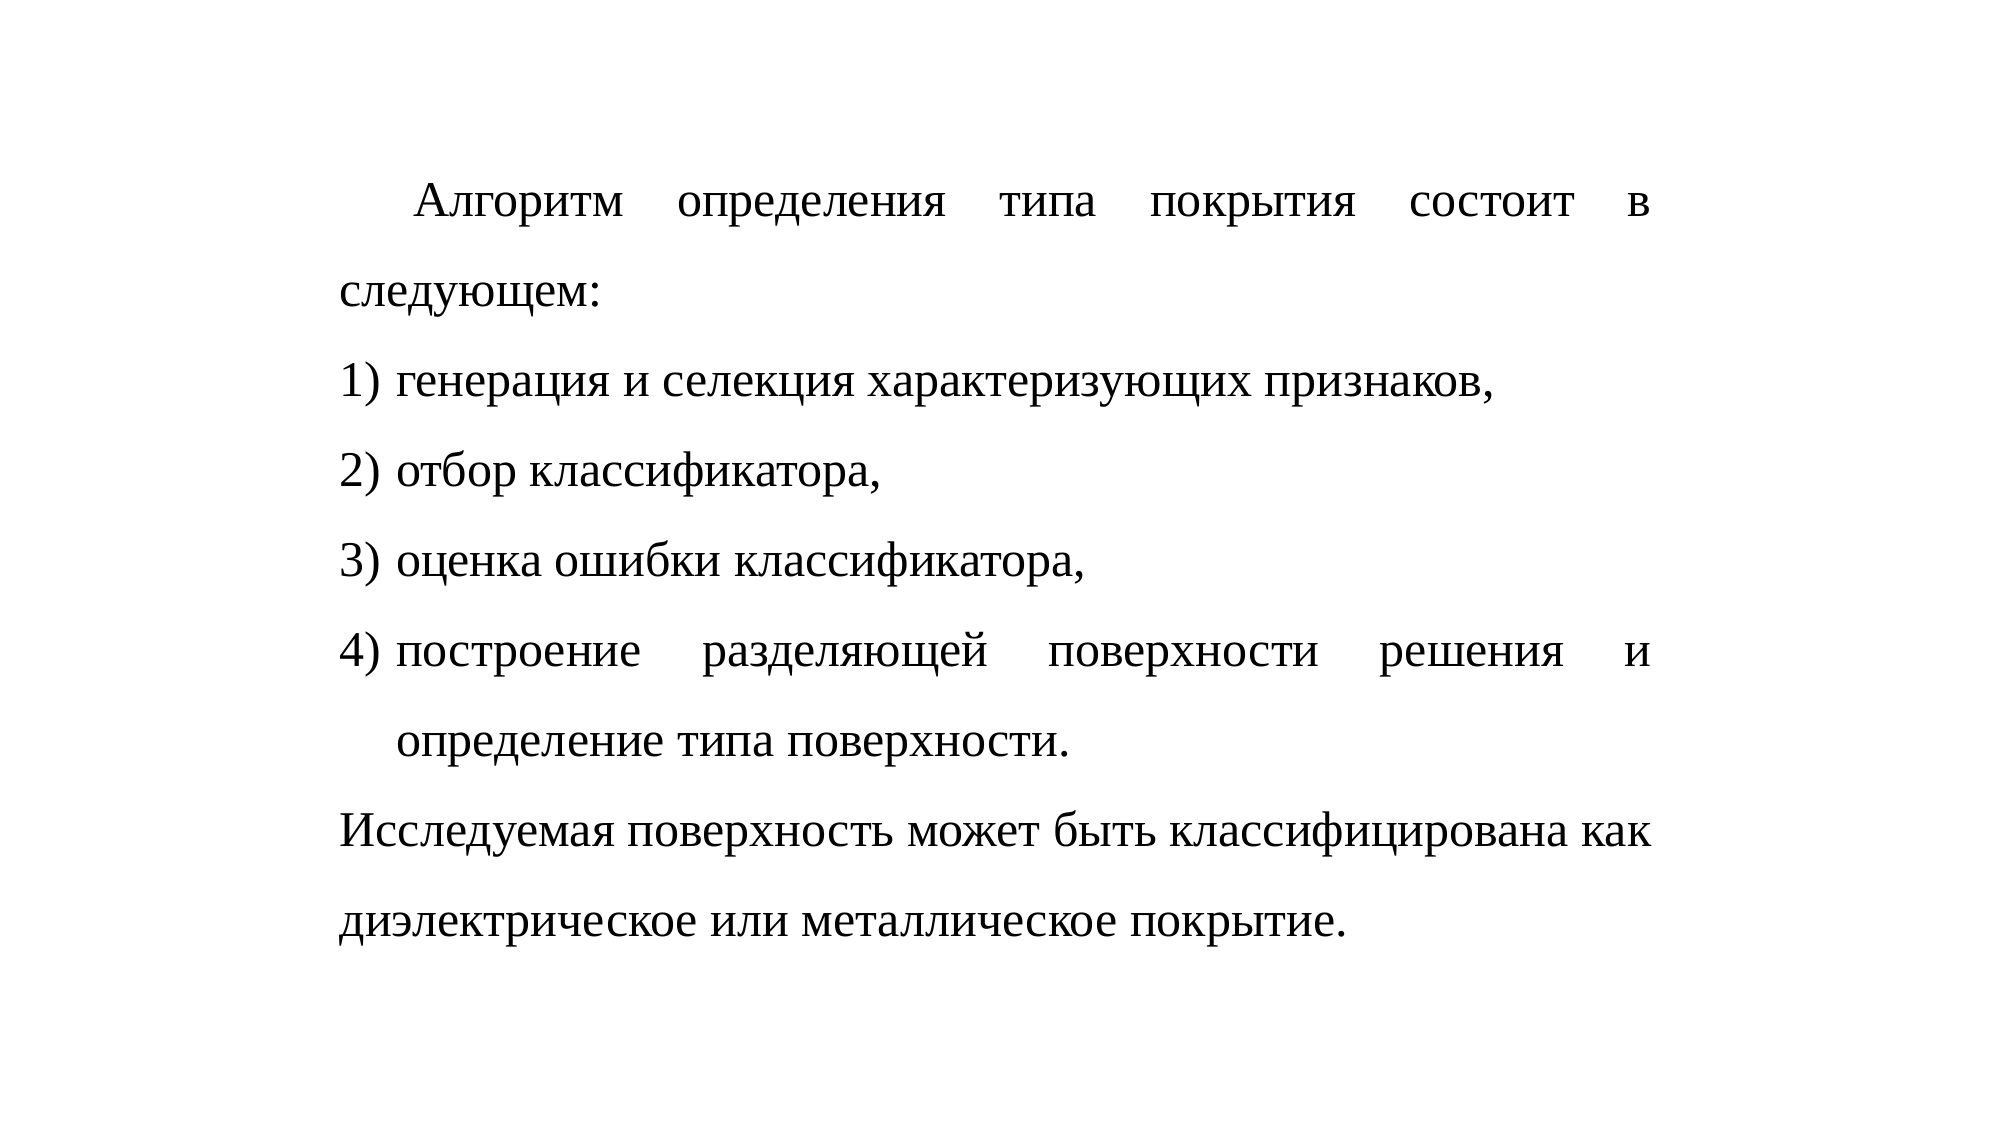

Алгоритм определения типа покрытия состоит в следующем:
генерация и селекция характеризующих признаков,
отбор классификатора,
оценка ошибки классификатора,
построение разделяющей поверхности решения и определение типа поверхности.
Исследуемая поверхность может быть классифицирована как диэлектрическое или металлическое покрытие.